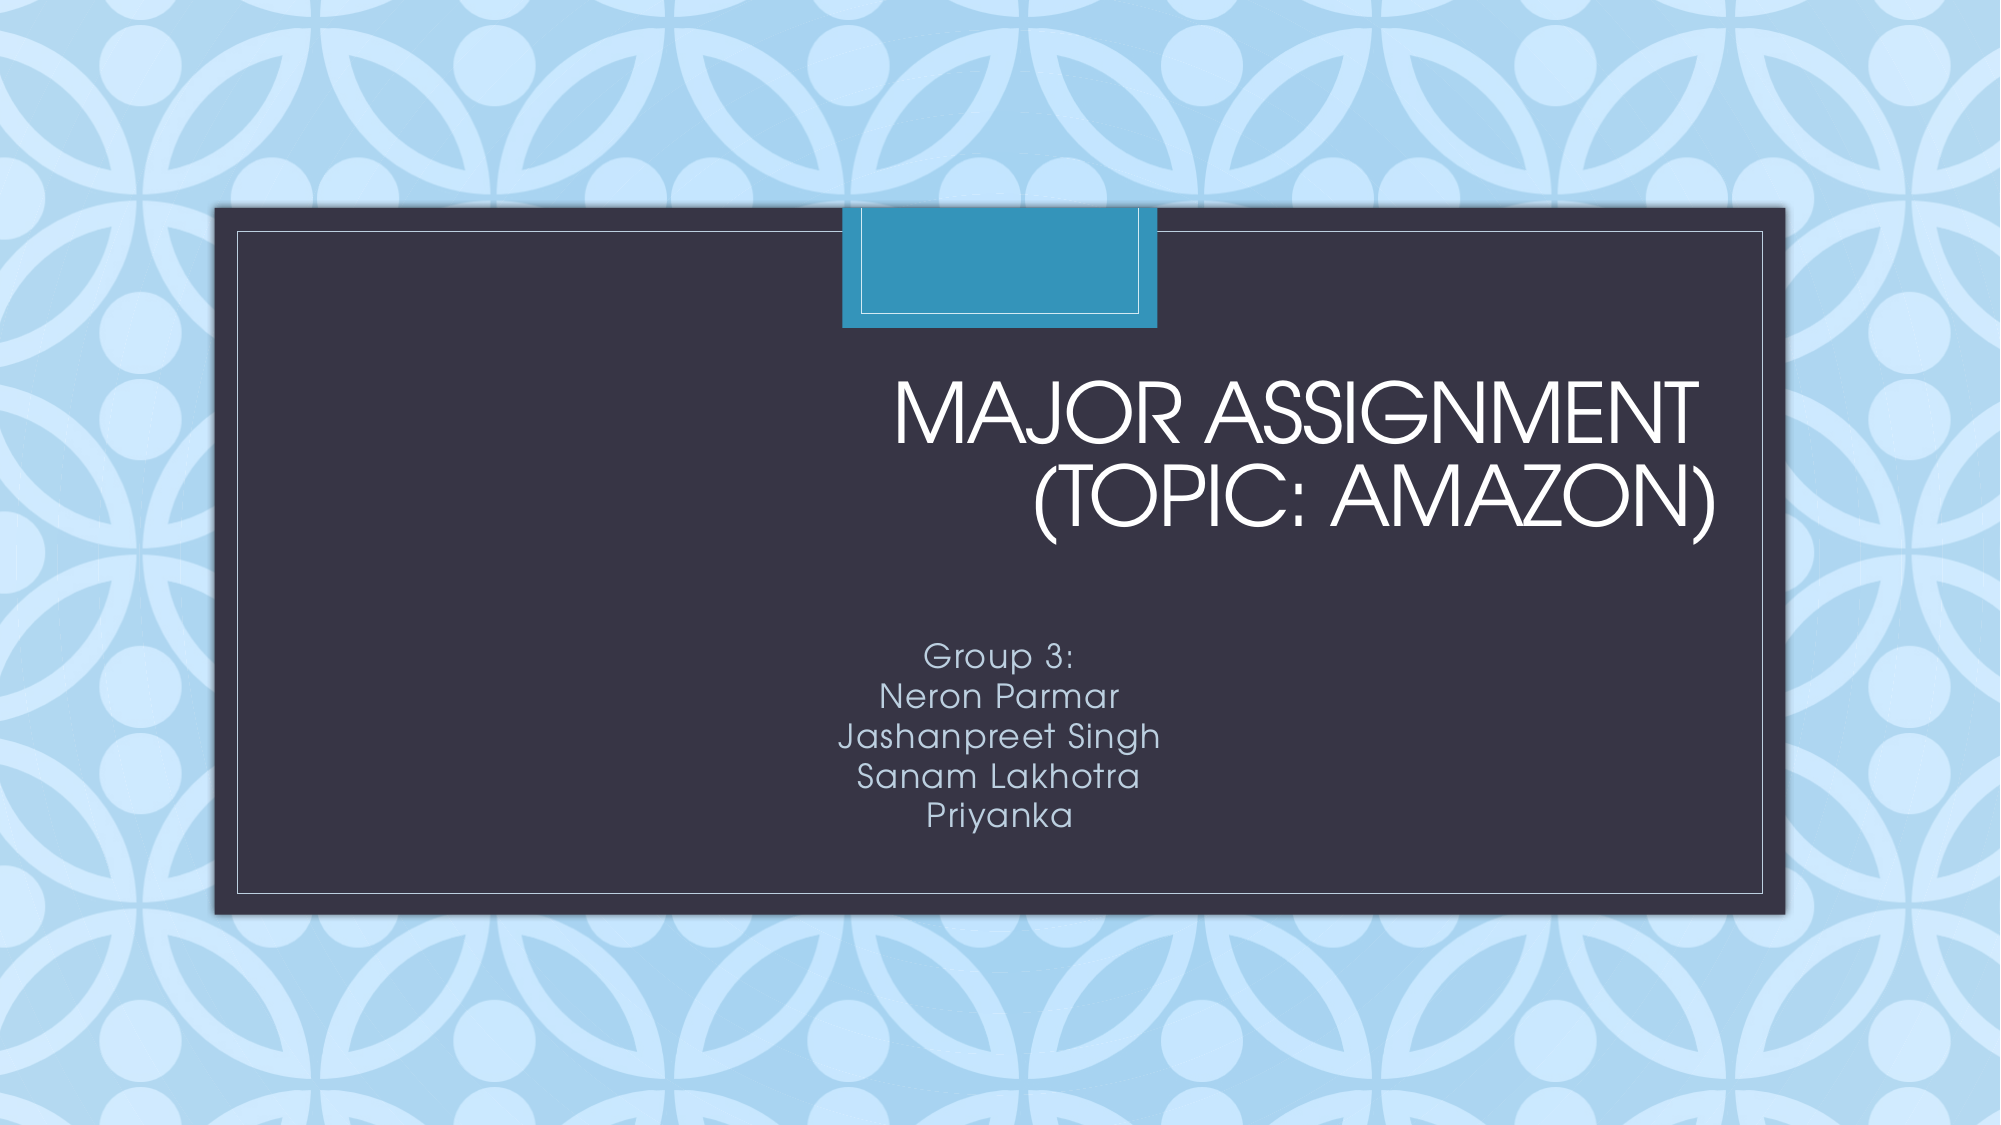

# Major Assignment (Topic: amazon)
Group 3:
Neron Parmar
Jashanpreet Singh
Sanam Lakhotra
Priyanka